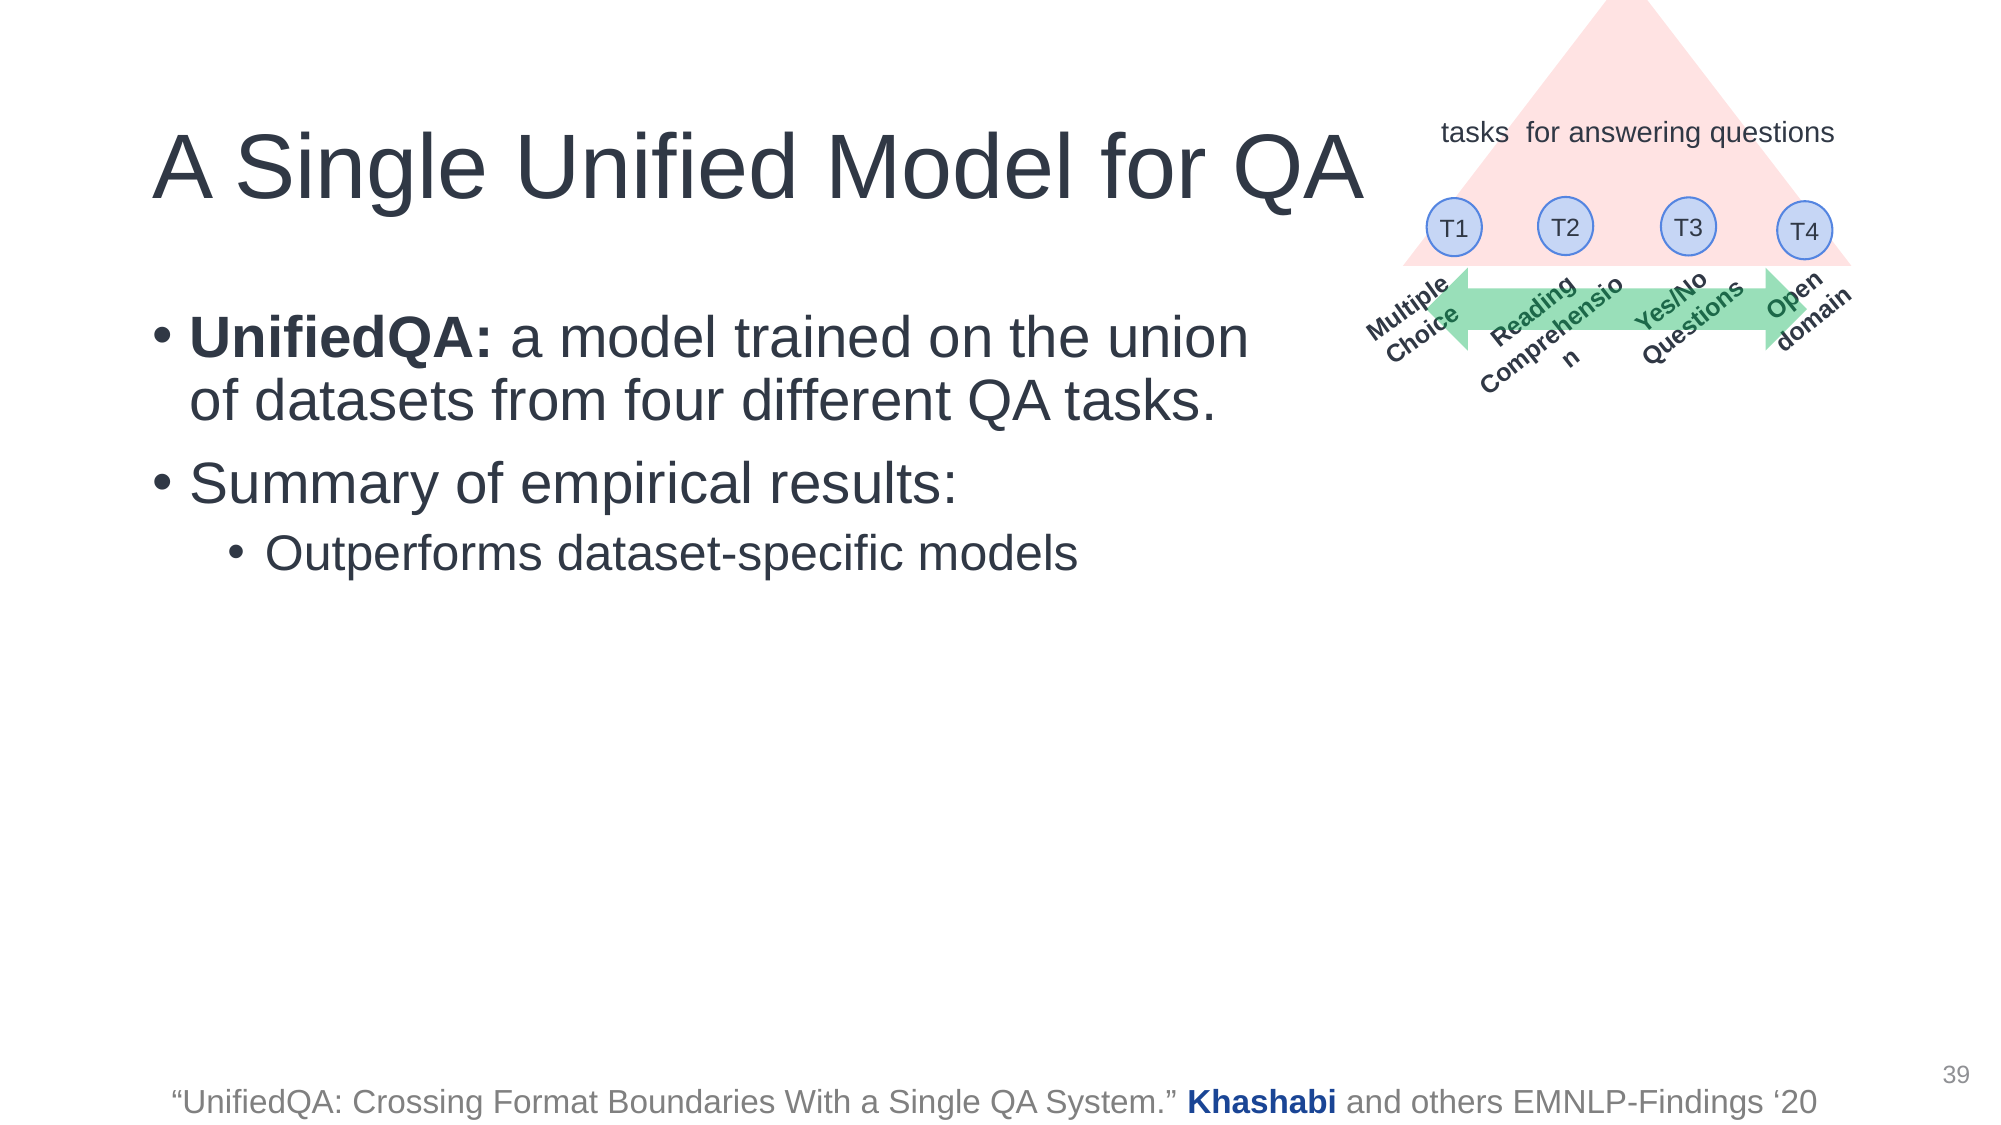

tasks  for answering questions
T2
T3
T1
Yes/No
Questions
Multiple
Choice
Reading
Comprehension
# A Single Unified Model for QA
T4

Open
domain
UnifiedQA: a model trained on the union of datasets from four different QA tasks.
Summary of empirical results:
Outperforms dataset-specific models

39
“UnifiedQA: Crossing Format Boundaries With a Single QA System.” Khashabi and others EMNLP-Findings ‘20